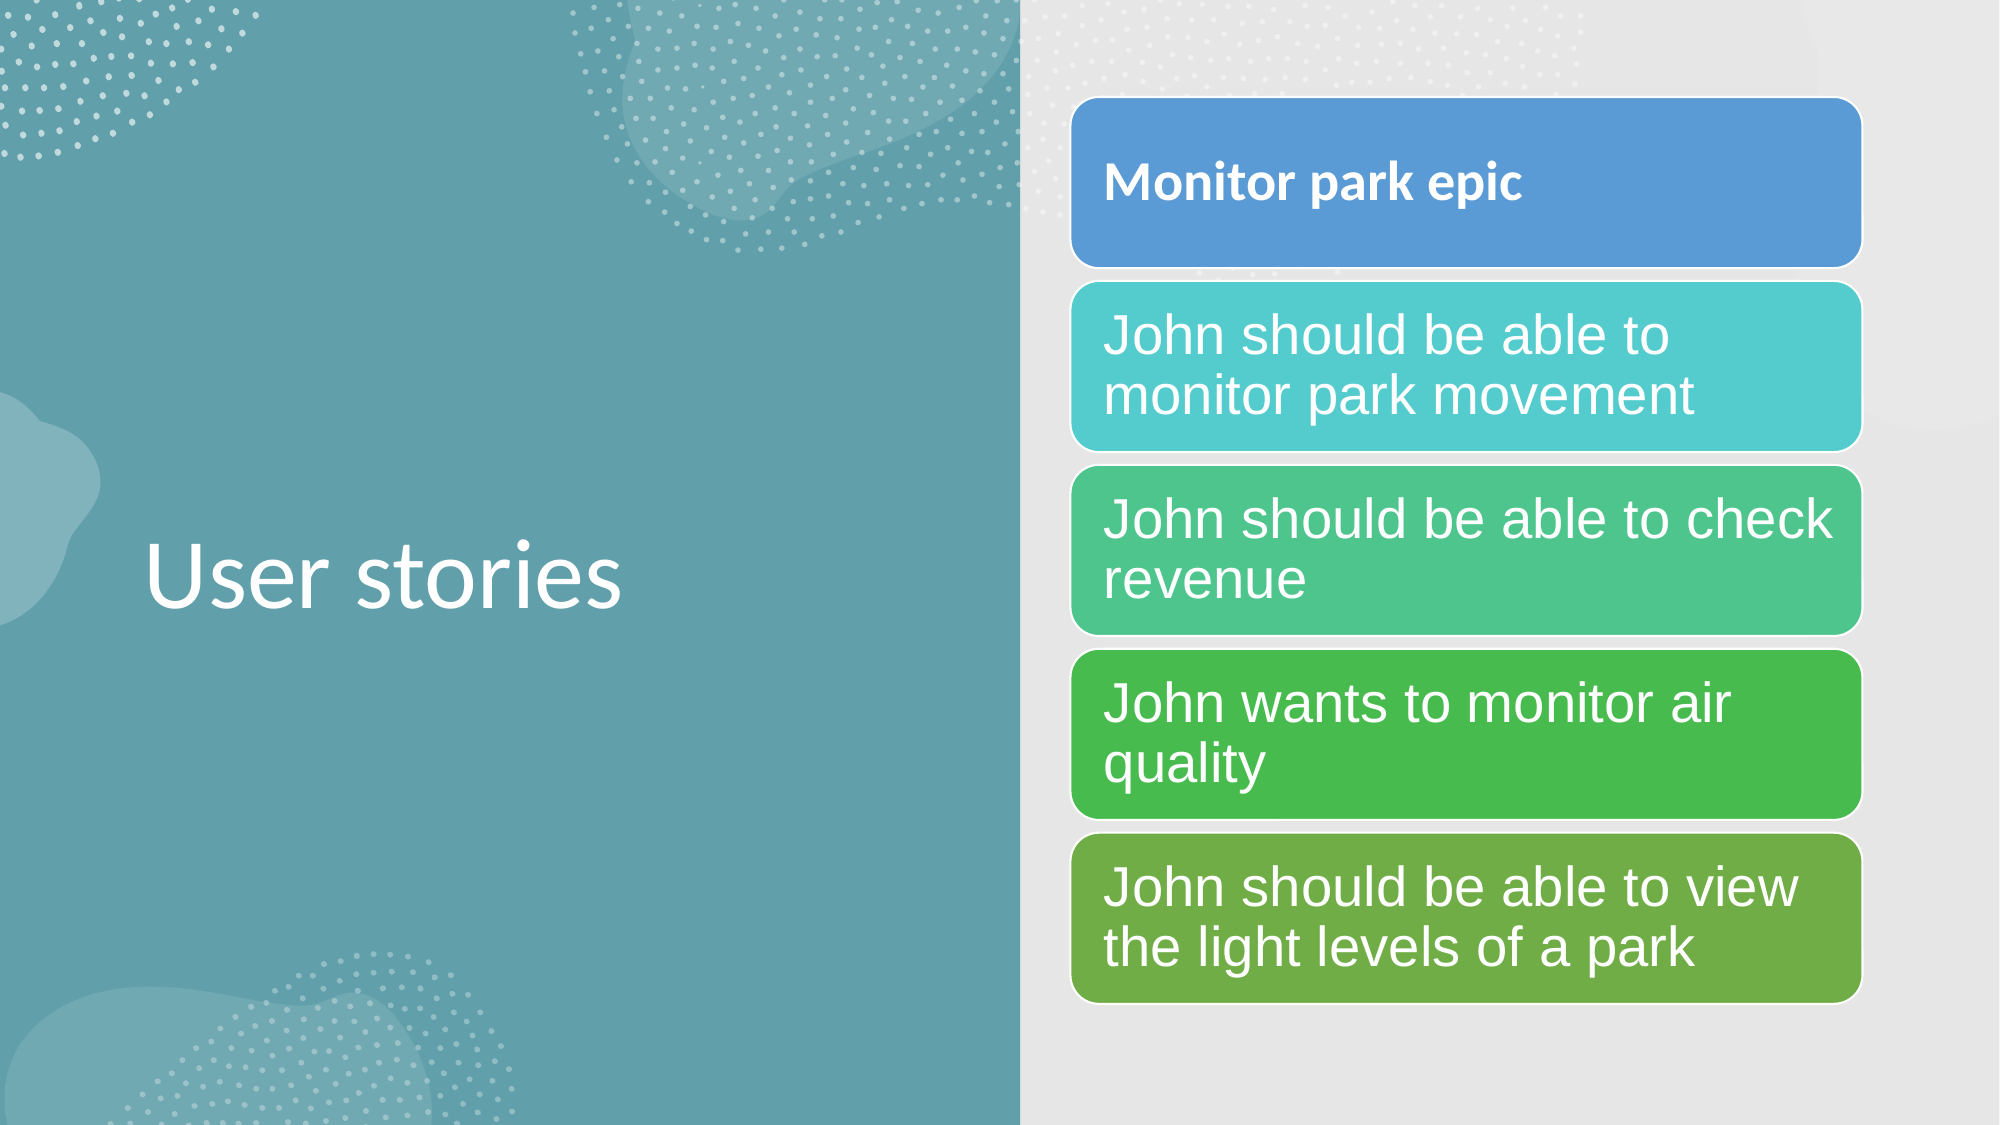

Monitor park epic
John should be able to monitor park movement
John should be able to check revenue
John wants to monitor air quality
John should be able to view the light levels of a park
# User stories